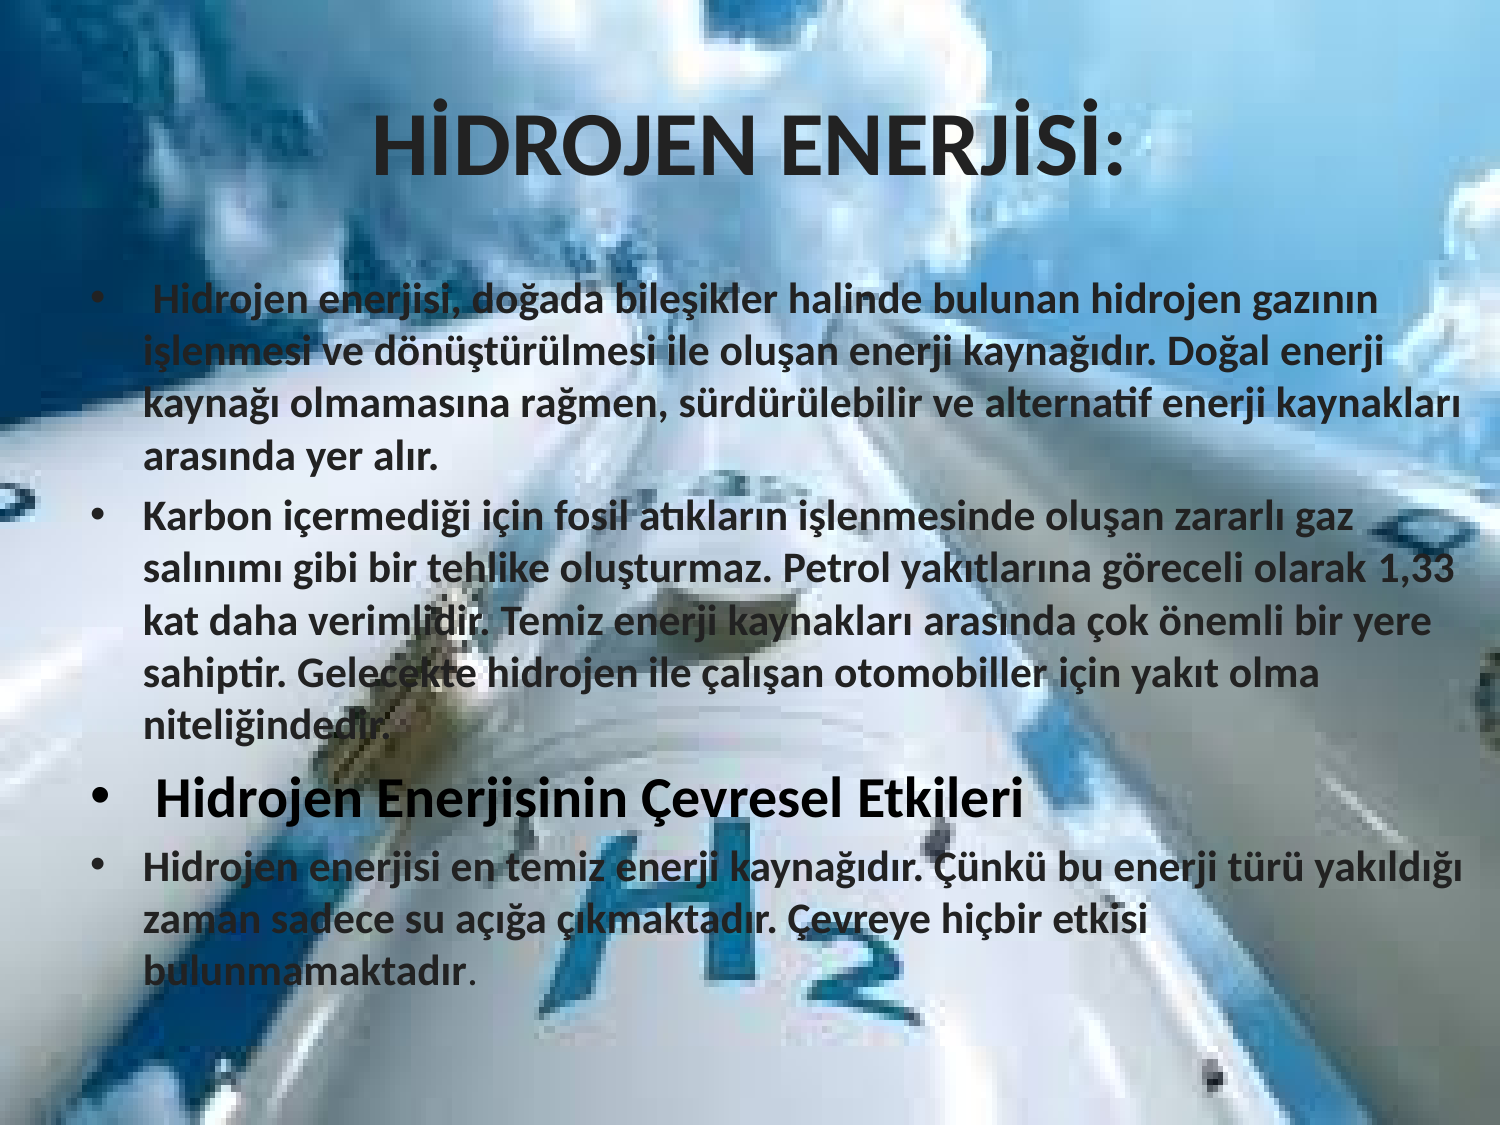

# HİDROJEN ENERJİSİ:
 Hidrojen enerjisi, doğada bileşikler halinde bulunan hidrojen gazının işlenmesi ve dönüştürülmesi ile oluşan enerji kaynağıdır. Doğal enerji kaynağı olmamasına rağmen, sürdürülebilir ve alternatif enerji kaynakları arasında yer alır.
Karbon içermediği için fosil atıkların işlenmesinde oluşan zararlı gaz salınımı gibi bir tehlike oluşturmaz. Petrol yakıtlarına göreceli olarak 1,33 kat daha verimlidir. Temiz enerji kaynakları arasında çok önemli bir yere sahiptir. Gelecekte hidrojen ile çalışan otomobiller için yakıt olma niteliğindedir.
 Hidrojen Enerjisinin Çevresel Etkileri
Hidrojen enerjisi en temiz enerji kaynağıdır. Çünkü bu enerji türü yakıldığı zaman sadece su açığa çıkmaktadır. Çevreye hiçbir etkisi bulunmamaktadır.